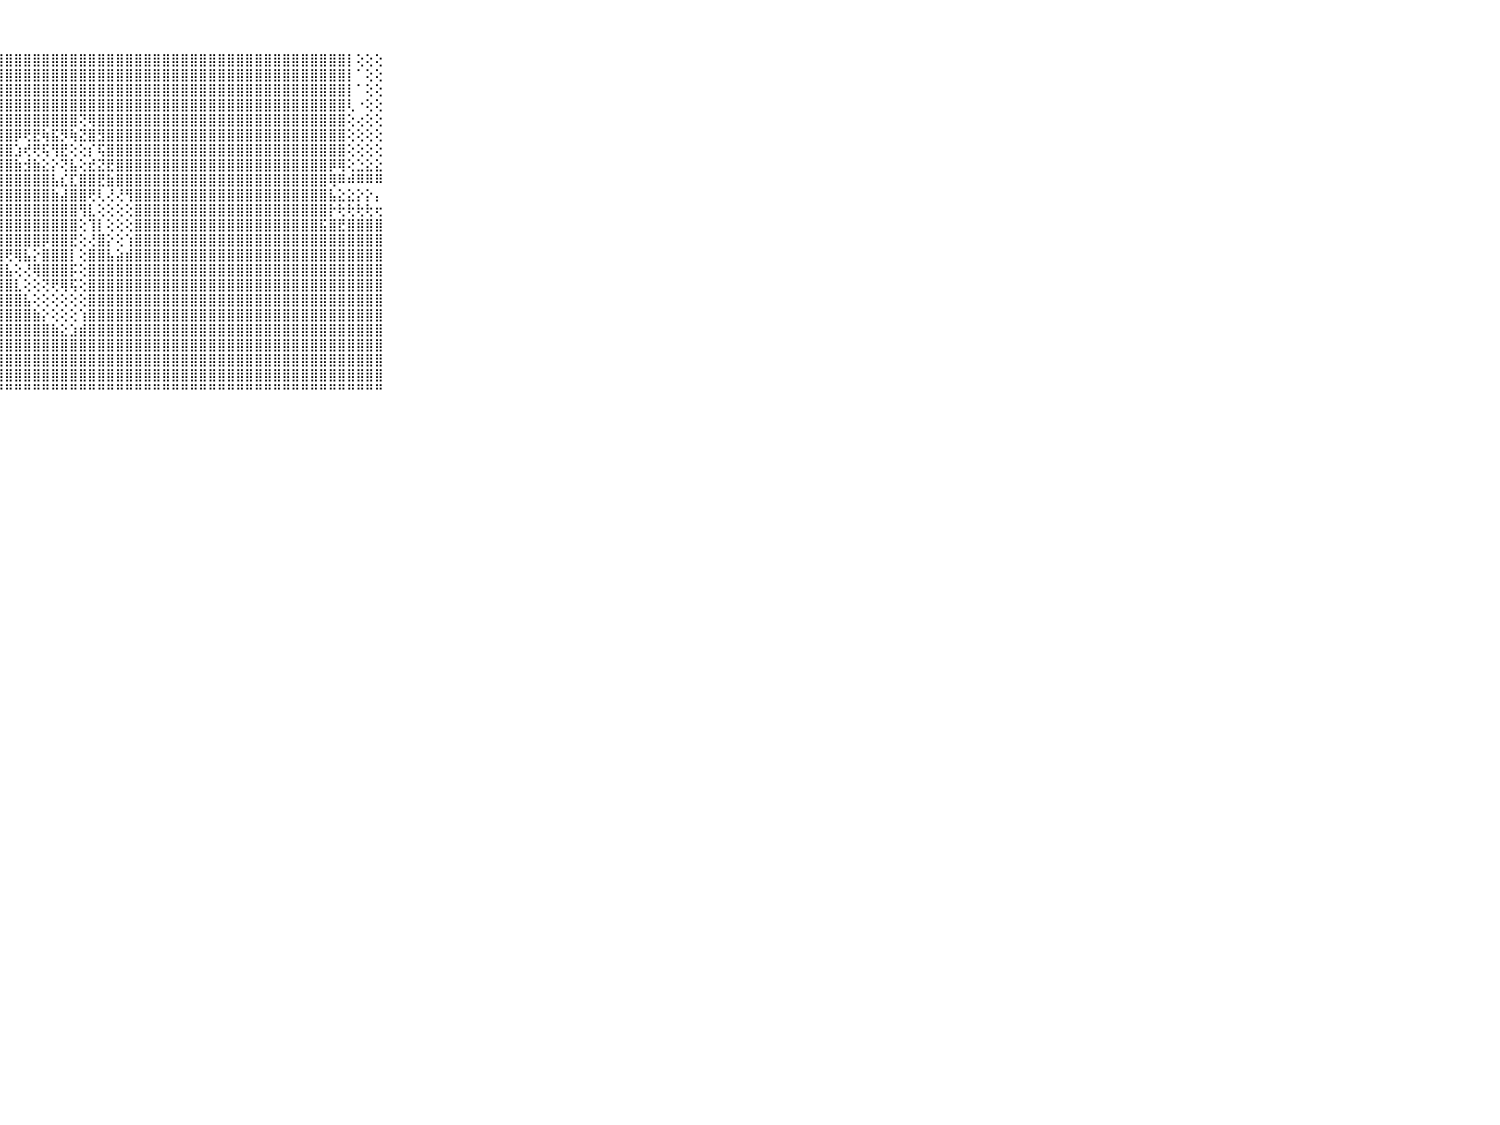

⠀⠀⠀⠀⠀⠀⠀⠀⠀⠀⠀⠀⠁⠀⢕⠑⢸⣿⣿⣿⣿⣿⣿⣿⣿⣿⣿⣿⣿⣿⣿⣿⣿⣿⣿⣿⣿⣿⣿⣿⣿⣿⣿⣿⣿⣿⣿⣿⣿⣿⣿⣿⣿⣿⣿⣿⣿⣿⣿⣿⣿⣿⣿⣿⣿⡇⢕⢕⢕⠀⠀⠀⠀⠀⠀⠀⠀⠀⠀⠀⠀
⠀⠀⠀⠀⠀⠀⠀⠀⠀⠀⠀⠀⠀⠀⠀⠀⢸⣿⣿⣿⣿⣿⣿⣿⣿⣿⣿⣿⣿⣿⣿⣿⣿⣿⣿⣿⣿⣿⣿⣿⣿⣿⣿⣿⣿⣿⣿⣿⣿⣿⣿⣿⣿⣿⣿⣿⣿⣿⣿⣿⣿⣿⣿⣿⣿⡇⠁⢕⢕⠀⠀⠀⠀⠀⠀⠀⠀⠀⠀⠀⠀
⠀⠀⠀⠀⠀⠀⠀⠀⠀⠀⠀⢀⠀⠄⢀⠀⢸⣿⣿⣿⣿⣿⣿⣿⣿⣿⣿⣿⣿⣿⣿⣿⣿⣿⣿⣿⣿⣿⣿⣿⣿⣿⣿⣿⣿⣿⣿⣿⣿⣿⣿⣿⣿⣿⣿⣿⣿⣿⣿⣿⣿⣿⣿⣿⣿⡇⠁⢕⢕⠀⠀⠀⠀⠀⠀⠀⠀⠀⠀⠀⠀
⠀⠀⠀⠀⠀⠀⠀⠀⠀⠀⠀⢅⠁⠁⠀⠑⢸⣿⣿⣿⣿⣿⣿⣿⣿⣿⣿⣿⣿⣿⣿⣿⣿⣿⣿⣿⣿⣿⣿⣿⣿⣿⣿⣿⣿⣿⣿⣿⣿⣿⣿⣿⣿⣿⣿⣿⣿⣿⣿⣿⣿⣿⣿⣿⣿⢇⠐⢕⢕⠀⠀⠀⠀⠀⠀⠀⠀⠀⠀⠀⠀
⠀⠀⠀⠀⠀⠀⠀⠀⠀⠀⠀⢄⢄⢄⢀⢕⢸⣿⣿⣿⣿⣿⣿⣿⣿⣿⣿⣿⣿⣿⣿⣿⣿⣿⣿⣿⢝⢿⣿⣿⣿⣿⣿⣿⣿⣿⣿⣿⣿⣿⣿⣿⣿⣿⣿⣿⣿⣿⣿⣿⣿⣿⣿⣿⣿⢕⢔⢕⢕⠀⠀⠀⠀⠀⠀⠀⠀⠀⠀⠀⠀
⠀⠀⠀⠀⠀⠀⠀⠀⠀⠀⠀⢕⢕⢕⢕⠐⢸⣿⣿⣿⣿⣿⣿⣿⣿⣿⣿⣿⣿⡿⢟⣟⢷⣯⡻⢷⣝⣿⣻⣿⣿⣿⣿⣿⣿⣿⣿⣿⣿⣿⣿⣿⣿⣿⣿⣿⣿⣿⣿⣿⣿⣿⣿⣿⣿⢕⢕⢕⢕⠀⠀⠀⠀⠀⠀⠀⠀⠀⠀⠀⠀
⠀⠀⠀⠀⠀⠀⠀⠀⠀⠀⠀⢕⢕⢕⢕⢀⢸⣿⣿⣿⣿⣿⣿⣿⣿⣿⣿⣿⣿⣱⢞⢟⢯⢻⣟⢕⢕⡎⢯⣿⣿⣿⣿⣿⣿⣿⣿⣿⣿⣿⣿⣿⣿⣿⣿⣿⣿⣿⣿⣿⣿⣿⣿⣿⣿⢕⢕⢕⢕⠀⠀⠀⠀⠀⠀⠀⠀⠀⠀⠀⠀
⠀⠀⠀⠀⠀⠀⠀⠀⠀⠀⠀⢕⢕⢕⢕⠑⢸⣿⣿⣿⣿⣿⣿⣿⣿⣿⣿⣿⣿⣷⣺⣷⣕⡕⢝⣧⢕⣞⣝⣟⣿⣿⣿⣿⣿⣿⣿⣿⣿⣿⣿⣿⣿⣿⣿⣿⣿⣿⣿⣿⣿⣿⣿⡿⢿⢕⣑⣕⣕⠀⠀⠀⠀⠀⠀⠀⠀⠀⠀⠀⠀
⠀⠀⠀⠀⠀⠀⠀⠀⠀⠀⠀⢕⢕⢕⢕⠀⢸⣿⣿⣿⣿⣿⣿⣿⣿⣿⣿⣿⣿⣿⣿⣿⣿⣧⣎⣏⣿⣿⣟⣷⣿⣿⣿⣿⣿⣿⣿⣿⣿⣿⣿⣿⣿⣿⣿⣿⣿⣿⣿⣿⣿⣿⣿⢿⠿⠾⠿⠿⠿⠀⠀⠀⠀⠀⠀⠀⠀⠀⠀⠀⠀
⠀⠀⠀⠀⠀⠀⠀⠀⠀⠀⠀⢱⣵⢕⢕⠀⢜⣿⣿⣿⣿⣿⣿⣿⣿⣿⣿⣿⣿⣿⣿⣿⣿⣷⣼⣿⣿⢟⢇⢜⢜⢻⣿⣿⣿⣿⣿⣿⣿⣿⣿⣿⣿⣿⣿⣿⣿⣿⣿⣿⣿⣿⣿⣧⣕⣕⡕⡕⡄⠀⠀⠀⠀⠀⠀⠀⠀⠀⠀⠀⠀
⠀⠀⠀⠀⠀⠀⠀⠀⠀⠀⠀⢜⢟⢕⢕⠀⢕⣿⣿⣿⣿⣿⣿⣿⣿⣿⣿⣿⣿⣿⣿⣿⣿⣿⣿⣿⢻⣇⢕⢕⢕⢕⣿⣿⣿⣿⣿⣿⣿⣿⣿⣿⣿⣿⣿⣿⣿⣿⣿⣿⣿⣿⣿⡗⢗⢗⢗⢗⢖⠀⠀⠀⠀⠀⠀⠀⠀⠀⠀⠀⠀
⠀⠀⠀⠀⠀⠀⠀⠀⠀⠀⠀⣟⢇⢕⢕⢔⢱⣿⣿⣿⣿⣿⣿⣿⣿⡿⢻⣿⣿⣿⣿⣿⣿⣿⣿⣿⢕⢹⡇⢕⢕⢕⣿⣿⣿⣿⣿⣿⣿⣿⣿⣿⣿⣿⣿⣿⣿⣿⣿⣿⣿⣿⣯⣿⣟⣿⣿⣿⣿⠀⠀⠀⠀⠀⠀⠀⠀⠀⠀⠀⠀
⠀⠀⠀⠀⠀⠀⠀⠀⠀⠀⠀⣟⢕⢕⢕⢔⢸⣿⣿⣿⣿⣿⣿⣿⣿⣷⣾⣿⣿⣿⣿⣿⡿⣿⣿⣟⢕⢜⣿⡕⢕⢱⣿⣿⣿⣿⣿⣿⣿⣿⣿⣿⣿⣿⣿⣿⣿⣿⣿⣿⣿⣿⣿⣿⣿⣿⣿⣿⣿⠀⠀⠀⠀⠀⠀⠀⠀⠀⠀⠀⠀
⠀⠀⠀⠀⠀⠀⠀⠀⠀⠀⠀⢝⢕⢕⢕⢕⢱⣿⣿⣿⣿⣿⣿⣿⣿⣿⣿⣽⢟⢿⣧⡕⣿⣿⣿⡇⢕⣿⣿⣧⣵⣾⣿⣿⣿⣿⣿⣿⣿⣿⣿⣿⣿⣿⣿⣿⣿⣿⣿⣿⣿⣿⣿⣿⣿⣿⣿⣿⣿⠀⠀⠀⠀⠀⠀⠀⠀⠀⠀⠀⠀
⠀⠀⠀⠀⠀⠀⠀⠀⠀⠀⠀⢜⢕⢕⢕⢕⢸⣿⣿⣿⣿⣿⣿⣿⣿⡿⣟⣿⣧⢕⢜⢿⣿⣿⣿⡯⢕⣿⣿⣿⣿⣿⣿⣿⣿⣿⣿⣿⣿⣿⣿⣿⣿⣿⣿⣿⣿⣿⣿⣿⣿⣿⣿⣿⣿⣿⣿⣿⣿⠀⠀⠀⠀⠀⠀⠀⠀⠀⠀⠀⠀
⠀⠀⠀⠀⠀⠀⠀⠀⠀⠀⠀⢕⢕⢇⢜⢕⢸⣿⣿⣿⣿⣿⣿⣿⣿⣿⣿⣿⣿⣇⢕⢕⢝⢟⢿⢯⢕⣿⣿⣿⣿⣿⣿⣿⣿⣿⣿⣿⣿⣿⣿⣿⣿⣿⣿⣿⣿⣿⣿⣿⣿⣿⣿⣿⣿⣿⣿⣿⣿⠀⠀⠀⠀⠀⠀⠀⠀⠀⠀⠀⠀
⠀⠀⠀⠀⠀⠀⠀⠀⠀⠀⠀⢕⢕⢕⢕⠕⢸⣿⣿⣿⣿⣿⣿⣿⣿⣿⣿⣿⣿⣿⣧⢕⢕⢕⢕⢕⢕⣿⣿⣿⣿⣿⣿⣿⣿⣿⣿⣿⣿⣿⣿⣿⣿⣿⣿⣿⣿⣿⣿⣿⣿⣿⣿⣿⣿⣿⣿⣿⣿⠀⠀⠀⠀⠀⠀⠀⠀⠀⠀⠀⠀
⠀⠀⠀⠀⠀⠀⠀⠀⠀⠀⠀⢕⢕⢕⢕⢕⢸⣿⣿⣿⣿⣿⣿⣿⣿⣿⣿⣿⣿⣿⣿⣷⡕⢕⢕⢕⢱⣿⣿⣿⣿⣿⣿⣿⣿⣿⣿⣿⣿⣿⣿⣿⣿⣿⣿⣿⣿⣿⣿⣿⣿⣿⣿⣿⣿⣿⣿⣿⣿⠀⠀⠀⠀⠀⠀⠀⠀⠀⠀⠀⠀
⠀⠀⠀⠀⠀⠀⠀⠀⠀⠀⠀⢕⢕⢕⢕⢕⢸⣿⣿⣿⣿⣿⣿⣿⣿⣿⣿⣿⣿⣿⣿⣿⣿⣷⣕⣱⣾⣿⣿⣿⣿⣿⣿⣿⣿⣿⣿⣿⣿⣿⣿⣿⣿⣿⣿⣿⣿⣿⣿⣿⣿⣿⣿⣿⣿⣿⣿⣿⣿⠀⠀⠀⠀⠀⠀⠀⠀⠀⠀⠀⠀
⠀⠀⠀⠀⠀⠀⠀⠀⠀⠀⠀⢕⢕⢕⢕⢕⢸⣿⣿⣿⣿⣿⣿⣿⣿⣿⣿⣿⣿⣿⣿⣿⣿⣿⣿⣿⣿⣿⣿⣿⣿⣿⣿⣿⣿⣿⣿⣿⣿⣿⣿⣿⣿⣿⣿⣿⣿⣿⣿⣿⣿⣿⣿⣿⣿⣿⣿⣿⣿⠀⠀⠀⠀⠀⠀⠀⠀⠀⠀⠀⠀
⠀⠀⠀⠀⠀⠀⠀⠀⠀⠀⠀⣕⢕⢕⢕⢕⢸⣿⣿⣿⣿⣿⣿⣿⣿⣿⣿⣿⣿⣿⣿⣿⣿⣿⣿⣿⣿⣿⣿⣿⣿⣿⣿⣿⣿⣿⣿⣿⣿⣿⣿⣿⣿⣿⣿⣿⣿⣿⣿⣿⣿⣿⣿⣿⣿⣿⣿⣿⣿⠀⠀⠀⠀⠀⠀⠀⠀⠀⠀⠀⠀
⠀⠀⠀⠀⠀⠀⠀⠀⠀⠀⠀⢕⢕⢕⢕⢕⢸⣿⣿⣿⣿⣿⣿⣿⣿⣿⣿⣿⣿⣿⣿⣿⣿⣿⣿⣿⣿⣿⣿⣿⣿⣿⣿⣿⣿⣿⣿⣿⣿⣿⣿⣿⣿⣿⣿⣿⣿⣿⣿⣿⣿⣿⣿⣿⣿⣿⣿⣿⣿⠀⠀⠀⠀⠀⠀⠀⠀⠀⠀⠀⠀
⠀⠀⠀⠀⠀⠀⠀⠀⠀⠀⠀⠑⠑⠑⠃⠑⠘⠛⠛⠛⠛⠛⠛⠛⠛⠛⠛⠛⠛⠛⠛⠛⠛⠛⠛⠛⠛⠛⠛⠛⠛⠛⠛⠛⠛⠛⠛⠛⠛⠛⠛⠛⠛⠛⠛⠛⠛⠛⠛⠛⠛⠛⠛⠛⠛⠛⠛⠛⠛⠀⠀⠀⠀⠀⠀⠀⠀⠀⠀⠀⠀